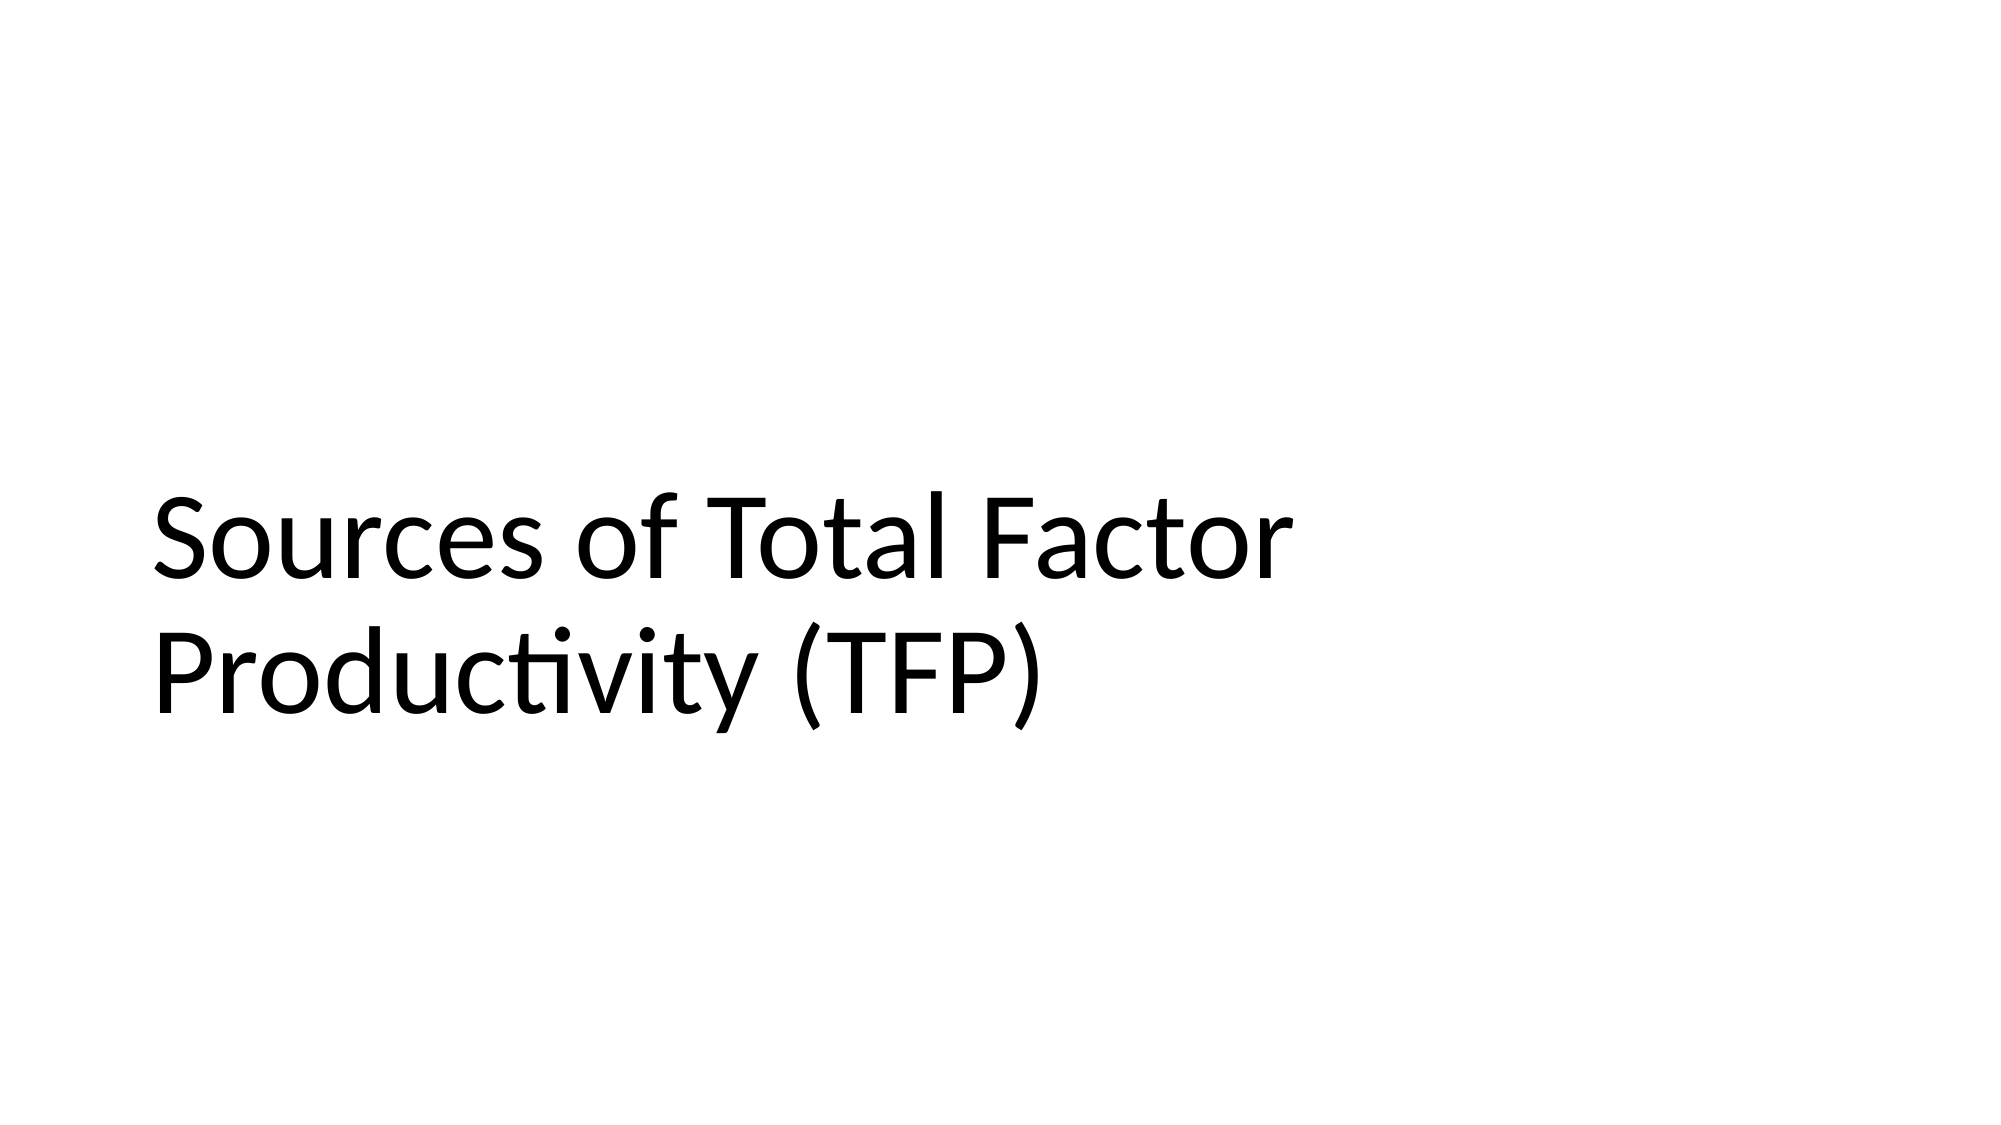

# Sources of Total Factor Productivity (TFP)